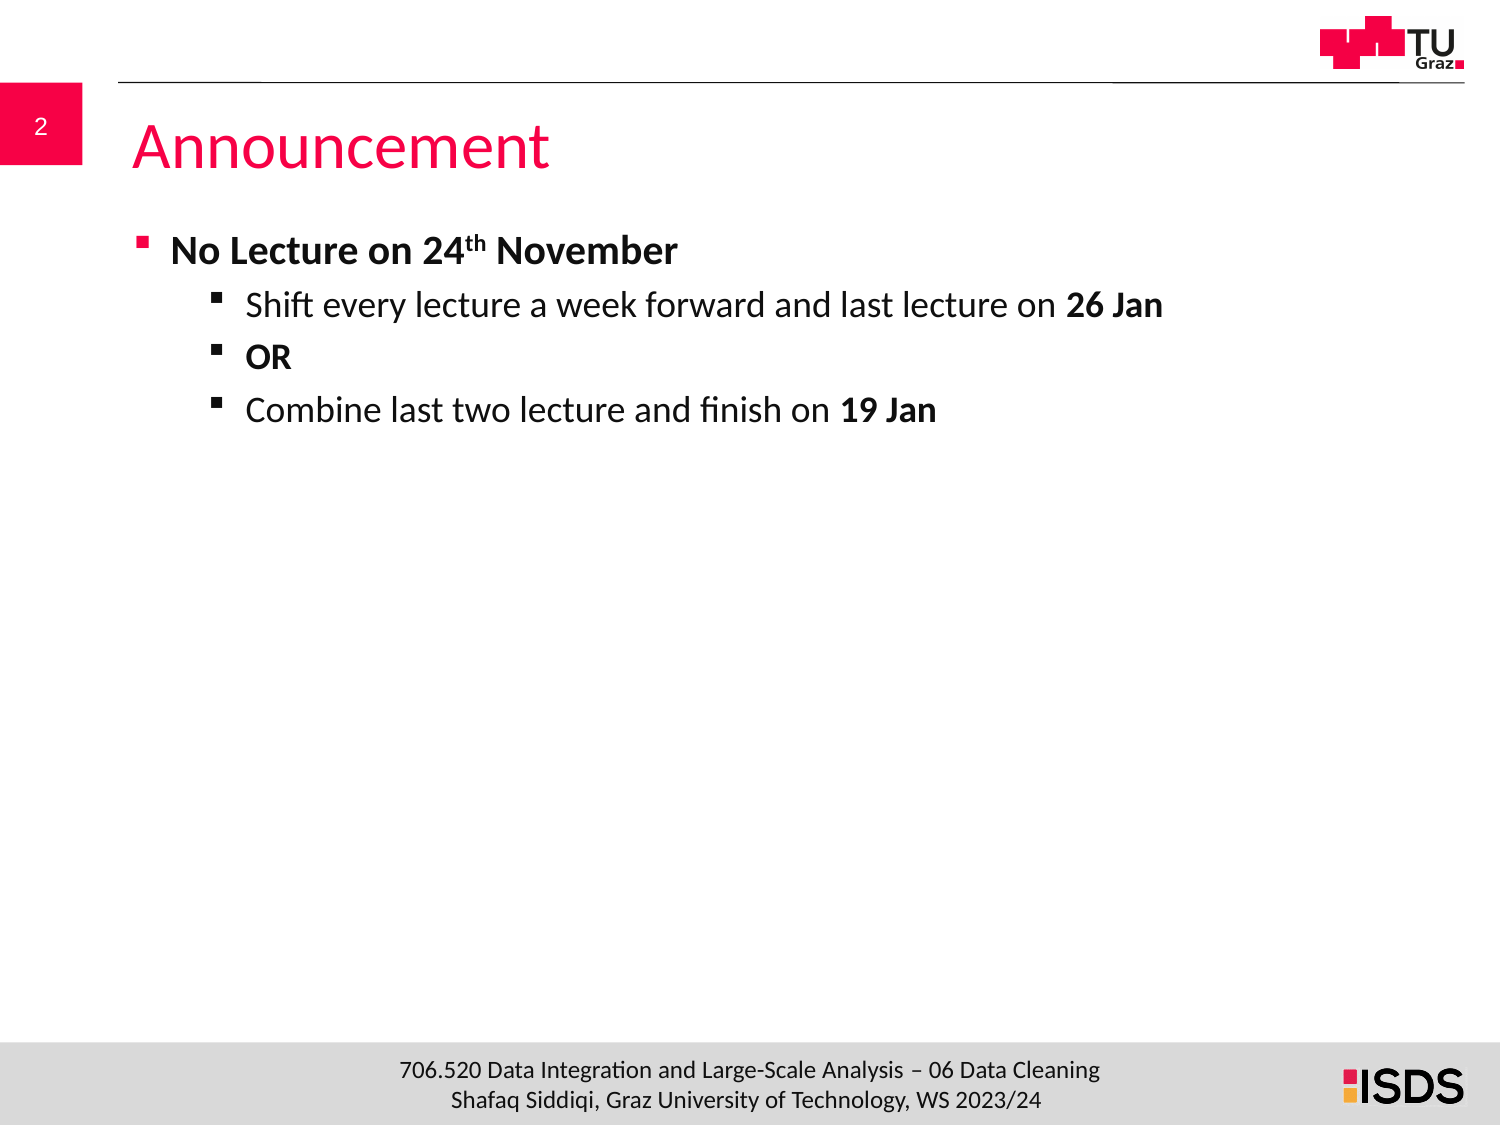

# Announcement
No Lecture on 24th November
Shift every lecture a week forward and last lecture on 26 Jan
OR
Combine last two lecture and finish on 19 Jan